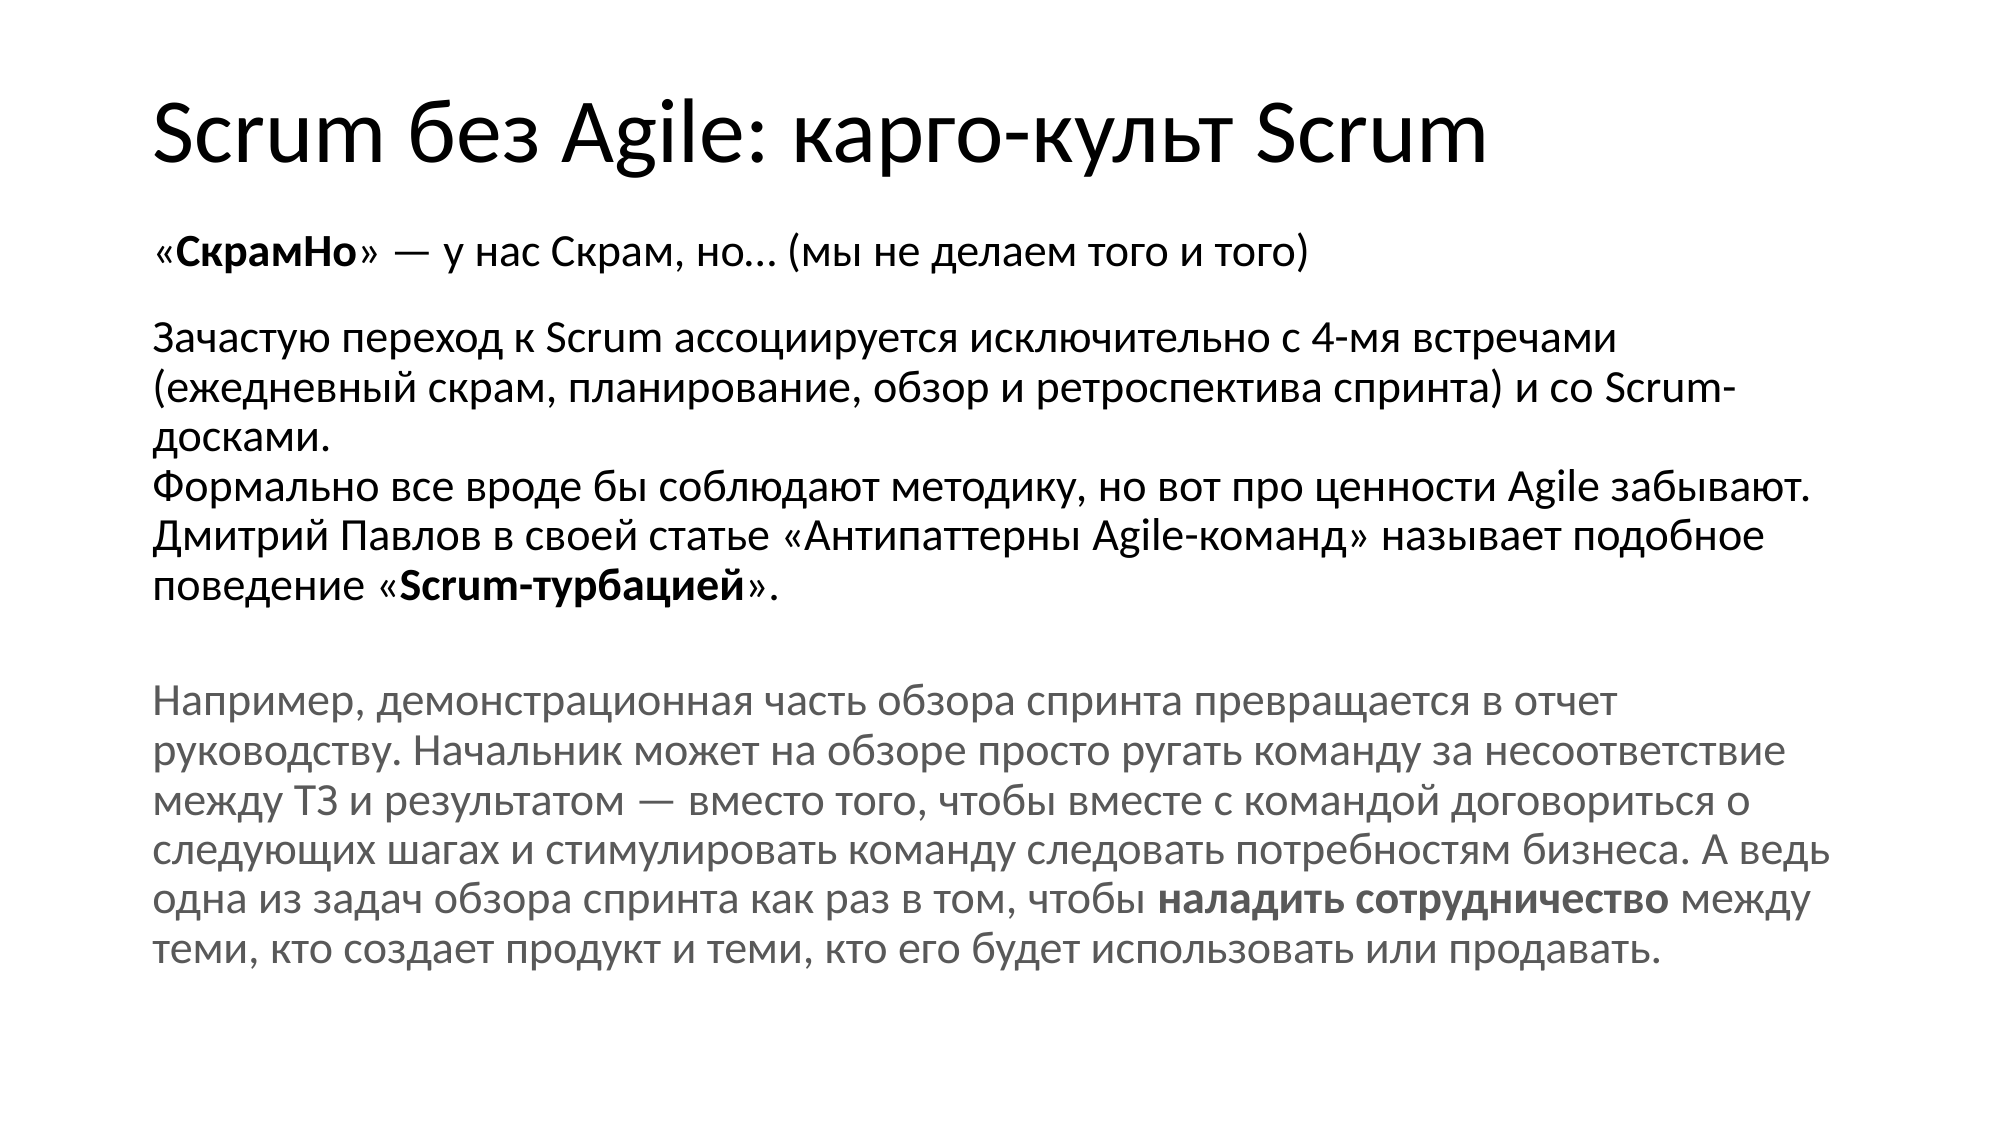

# Scrum без Agile: карго-культ Scrum
«СкрамНо» — у нас Скрам, но… (мы не делаем того и того)
Зачастую переход к Scrum ассоциируется исключительно с 4-мя встречами (ежедневный скрам, планирование, обзор и ретроспектива спринта) и со Scrum-досками.
Формально все вроде бы соблюдают методику, но вот про ценности Agile забывают. Дмитрий Павлов в своей статье «Антипаттерны Agile-команд» называет подобное поведение «Scrum-турбацией».
Например, демонстрационная часть обзора спринта превращается в отчет руководству. Начальник может на обзоре просто ругать команду за несоответствие между ТЗ и результатом — вместо того, чтобы вместе с командой договориться о следующих шагах и стимулировать команду следовать потребностям бизнеса. А ведь одна из задач обзора спринта как раз в том, чтобы наладить сотрудничество между теми, кто создает продукт и теми, кто его будет использовать или продавать.